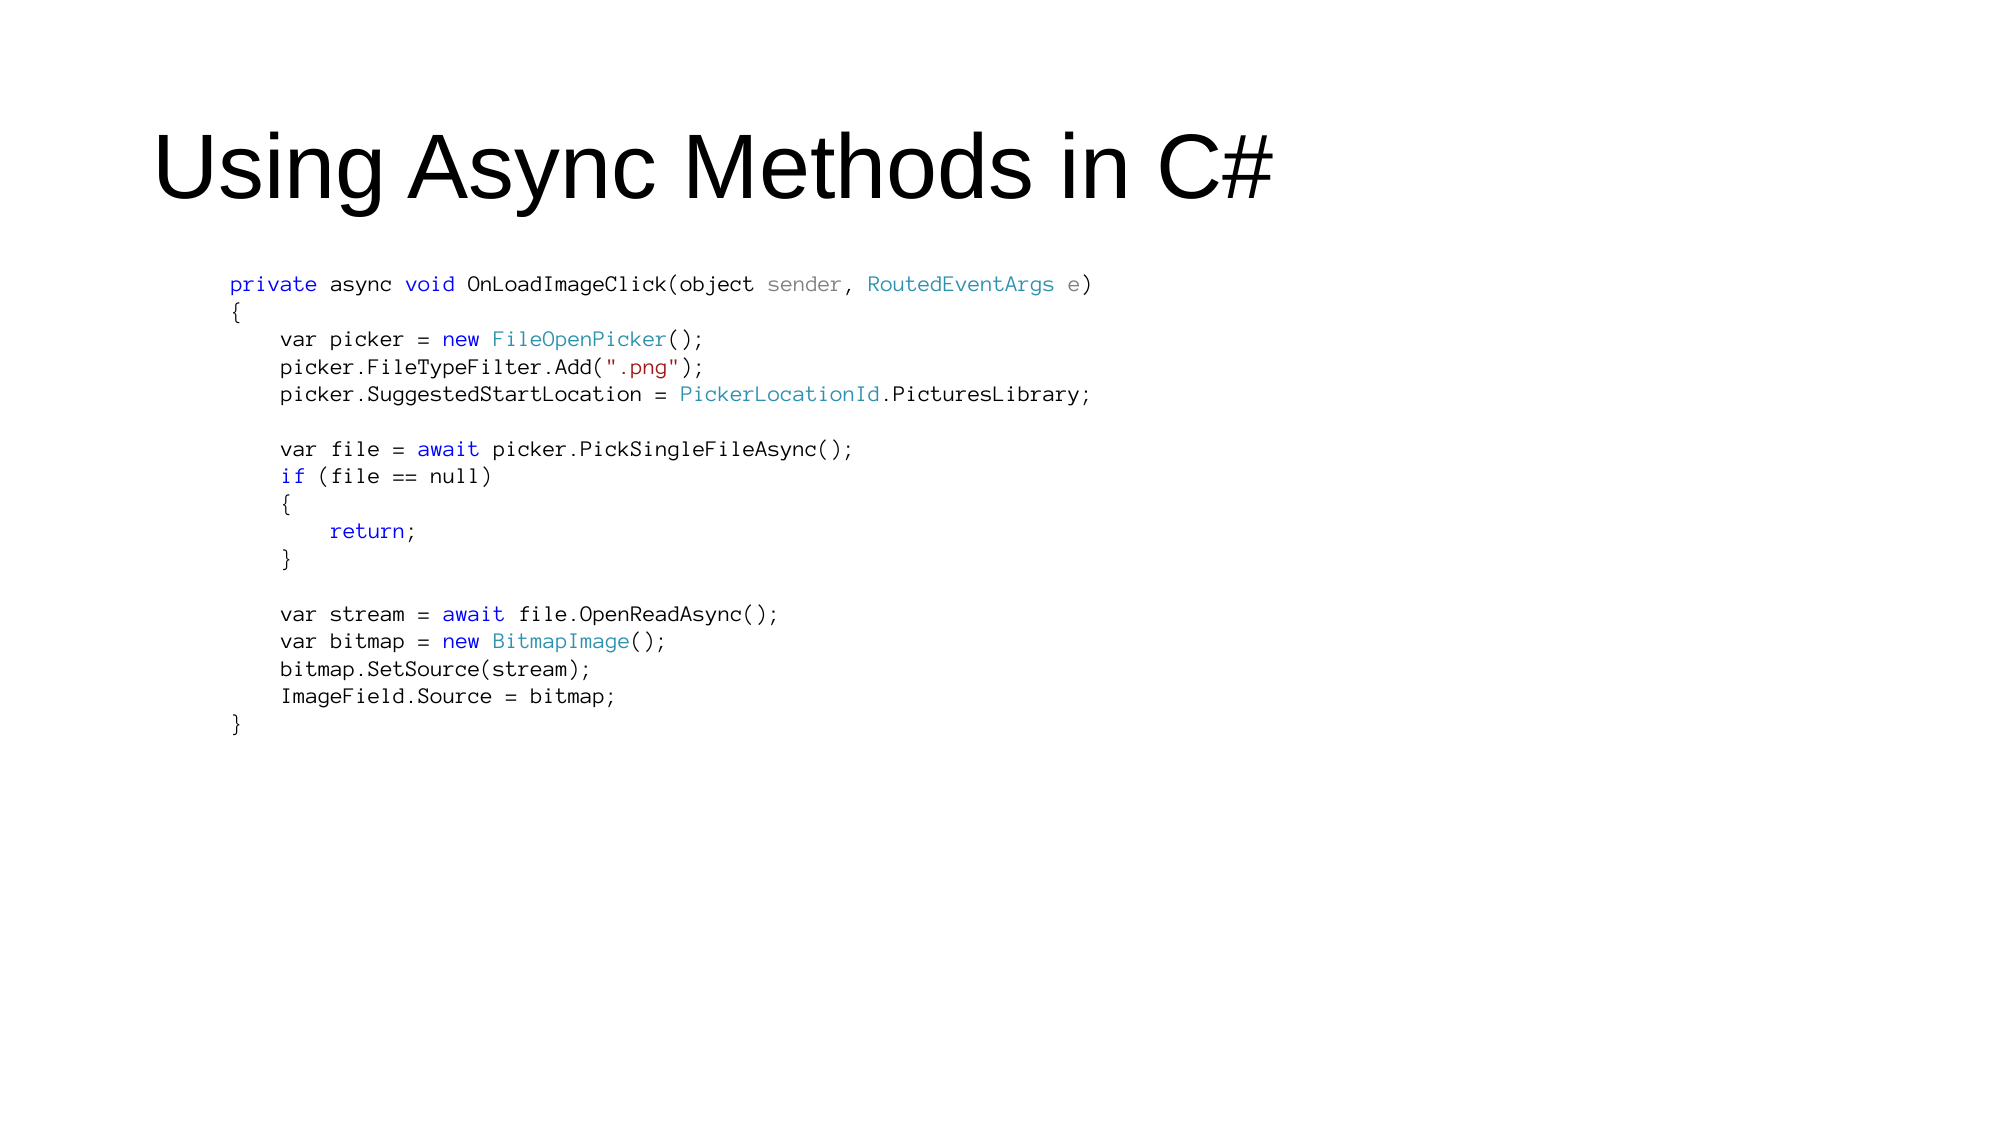

# Using Async Methods in C#
private async void OnLoadImageClick(object sender, RoutedEventArgs e)
{
    var picker = new FileOpenPicker();
    picker.FileTypeFilter.Add(".png");
    picker.SuggestedStartLocation = PickerLocationId.PicturesLibrary;

    var file = await picker.PickSingleFileAsync();
    if (file == null)
    {
        return;
    }

    var stream = await file.OpenReadAsync();
    var bitmap = new BitmapImage();
    bitmap.SetSource(stream);
    ImageField.Source = bitmap;
}